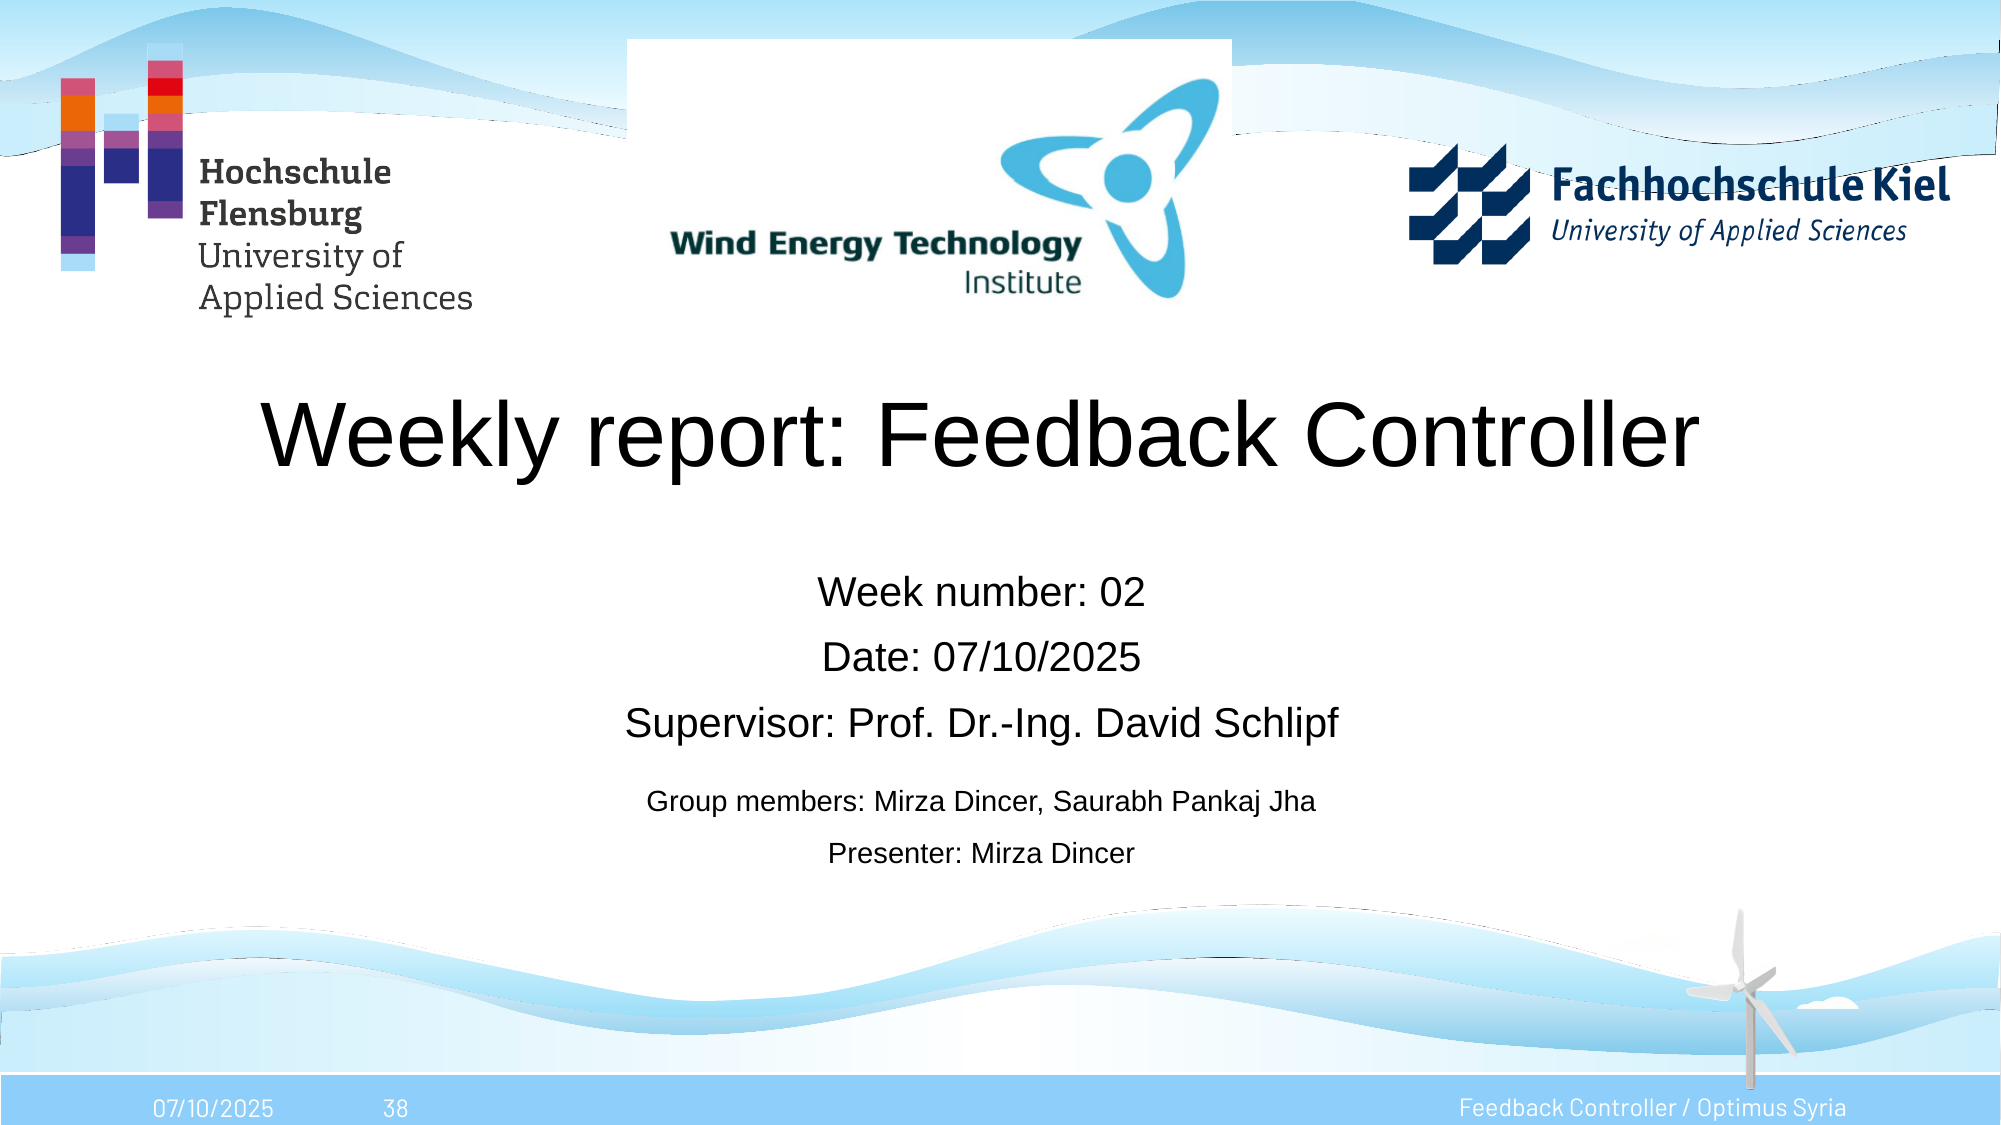

# Weekly report: Feedback Controller
Week number: 02
Date: 07/10/2025
Supervisor: Prof. Dr.-Ing. David Schlipf

Group members: Mirza Dincer, Saurabh Pankaj Jha
Presenter: Mirza Dincer

Feedback Controller / Optimus Syria
07/10/2025
38